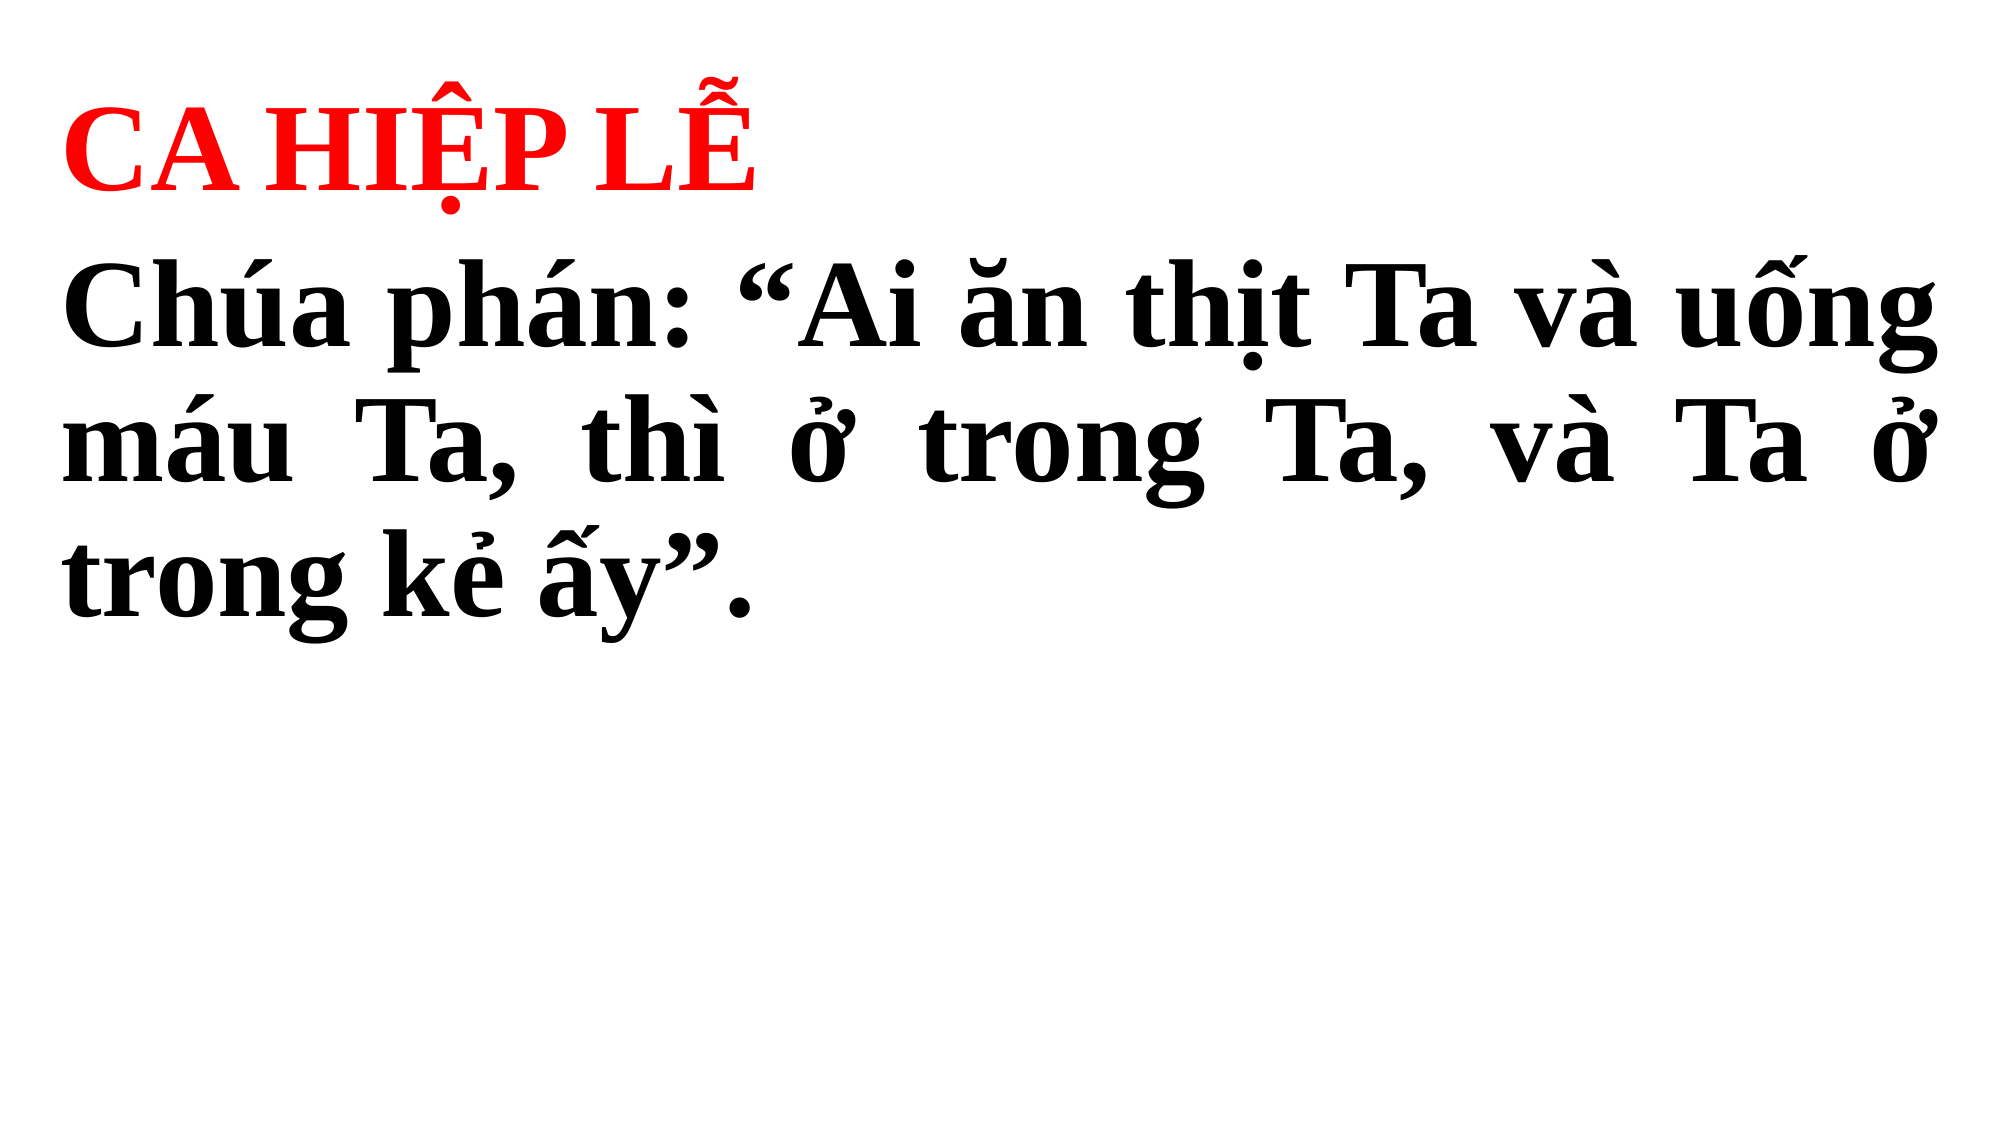

CA HIỆP LỄ
Chúa phán: “Ai ăn thịt Ta và uống máu Ta, thì ở trong Ta, và Ta ở trong kẻ ấy”.